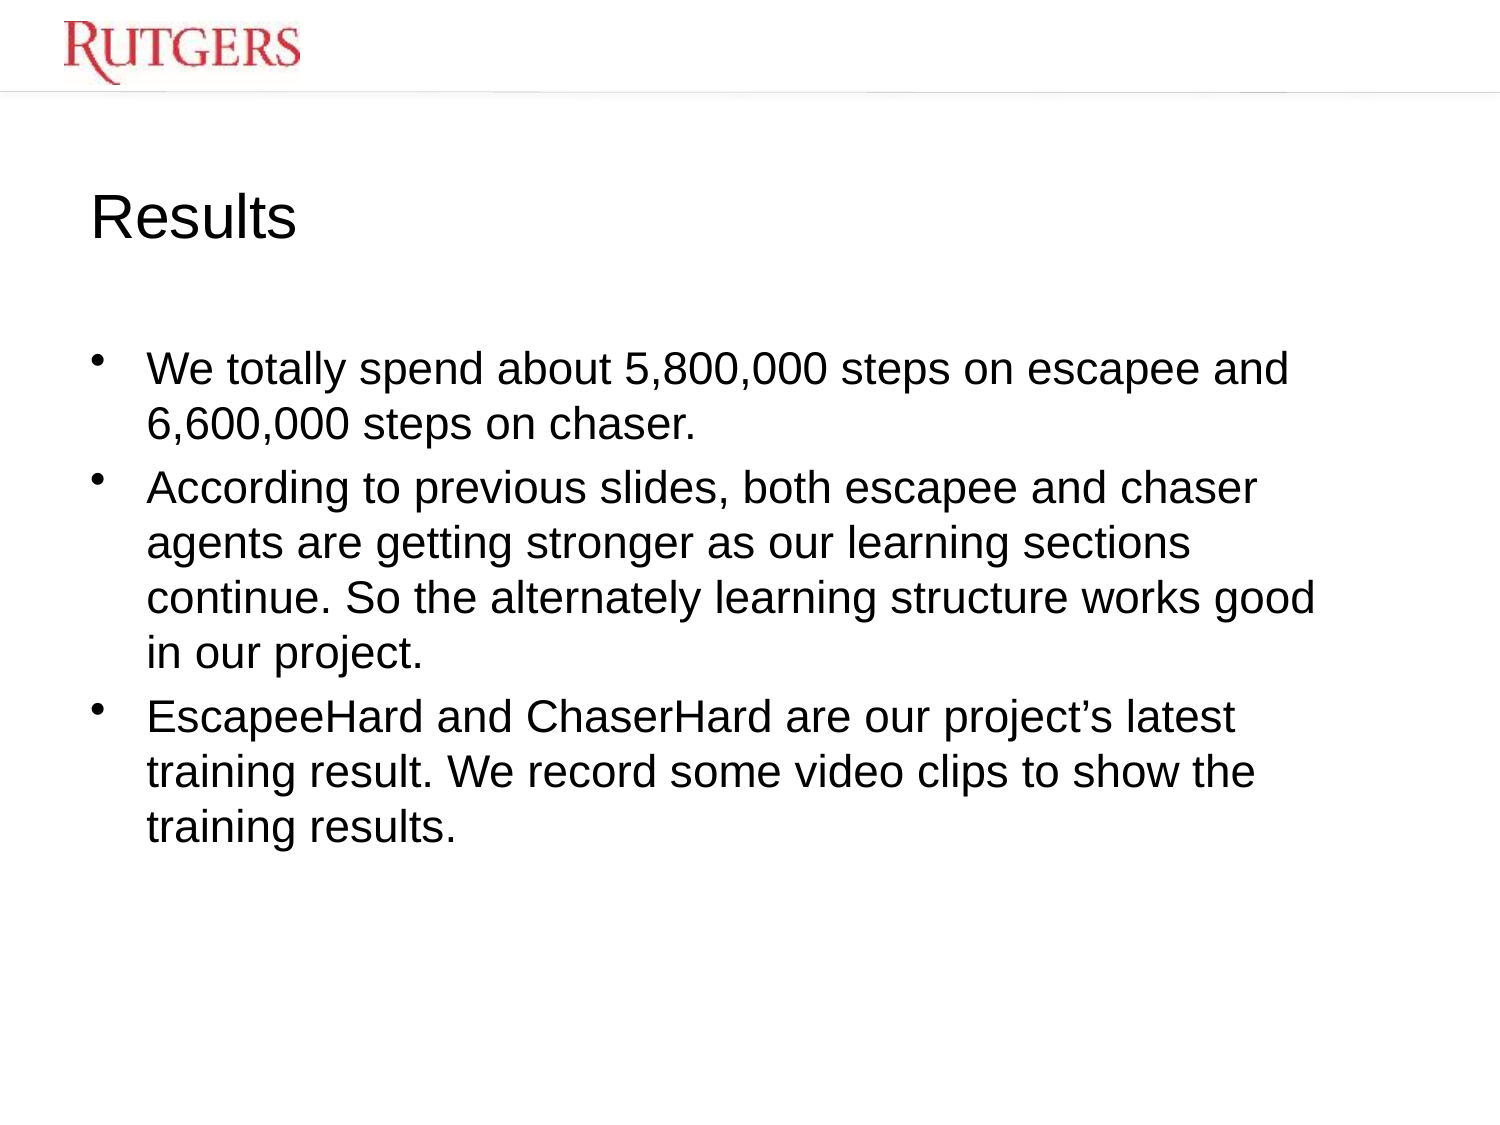

# Results
We totally spend about 5,800,000 steps on escapee and 6,600,000 steps on chaser.
According to previous slides, both escapee and chaser agents are getting stronger as our learning sections continue. So the alternately learning structure works good in our project.
EscapeeHard and ChaserHard are our project’s latest training result. We record some video clips to show the training results.